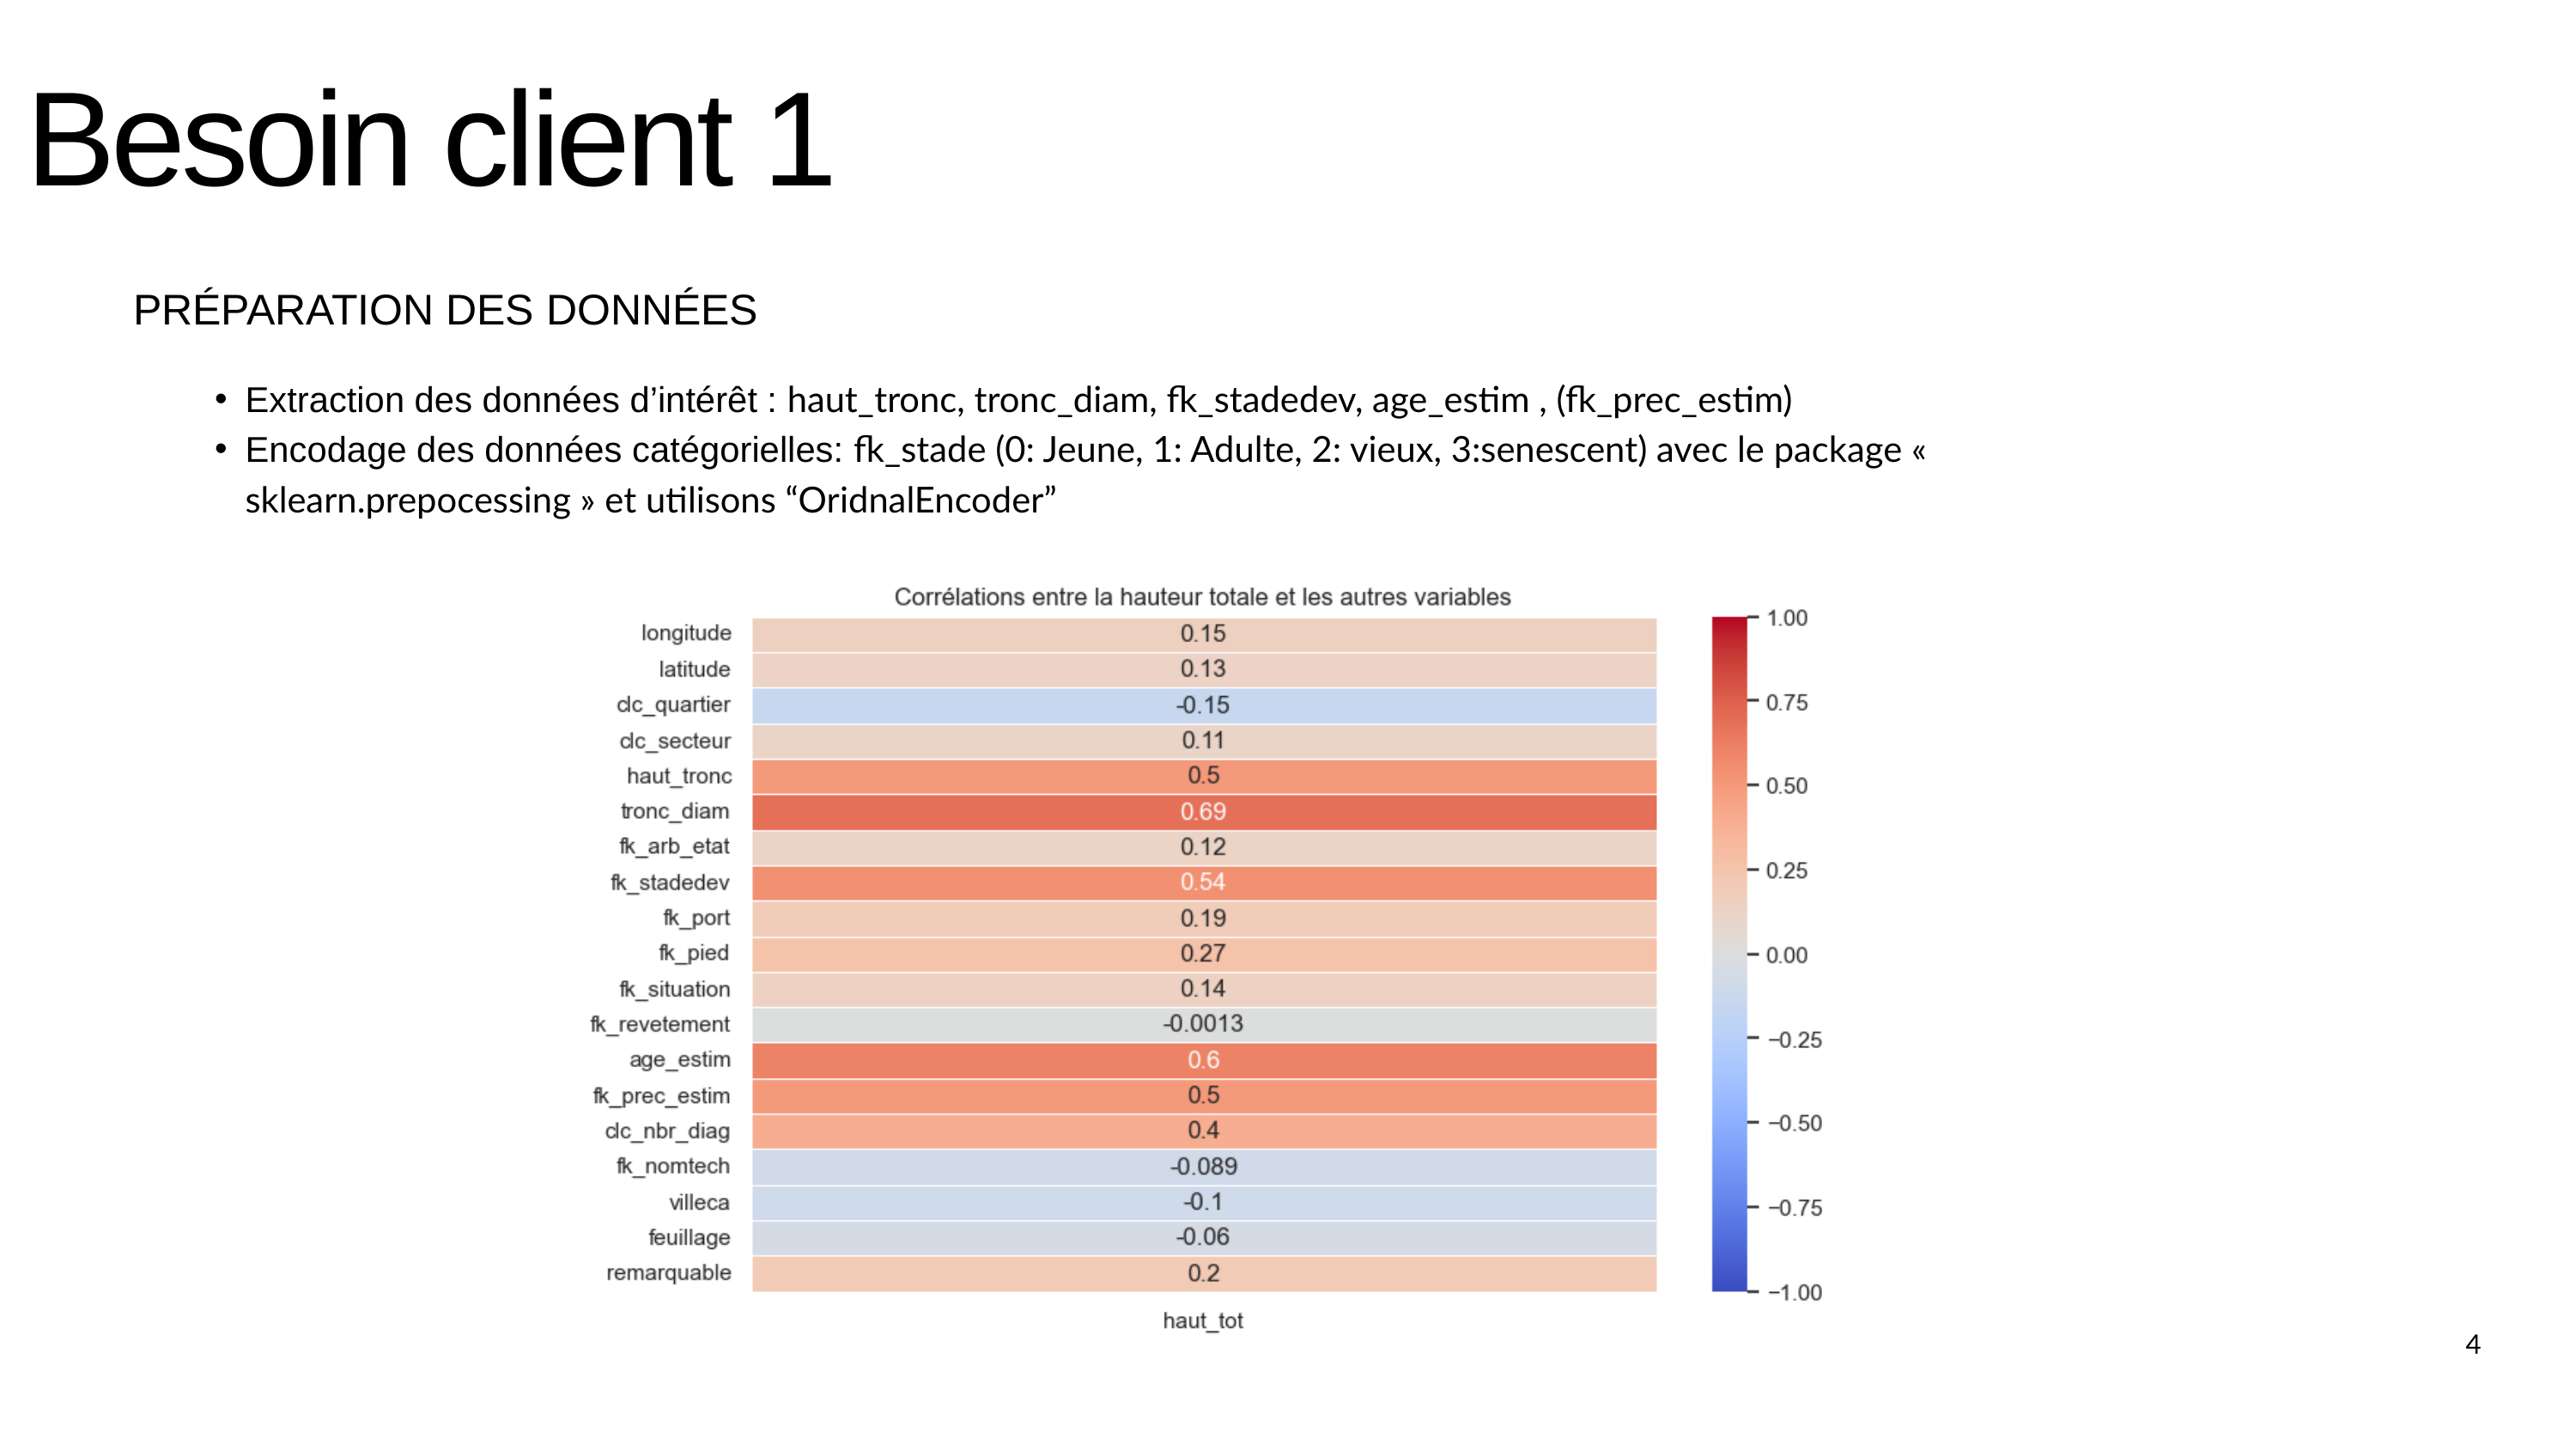

Besoin client 1
PRÉPARATION DES DONNÉES
Extraction des données d’intérêt : haut_tronc, tronc_diam, fk_stadedev, age_estim , (fk_prec_estim)
Encodage des données catégorielles: fk_stade (0: Jeune, 1: Adulte, 2: vieux, 3:senescent) avec le package « sklearn.prepocessing » et utilisons “OridnalEncoder”

4